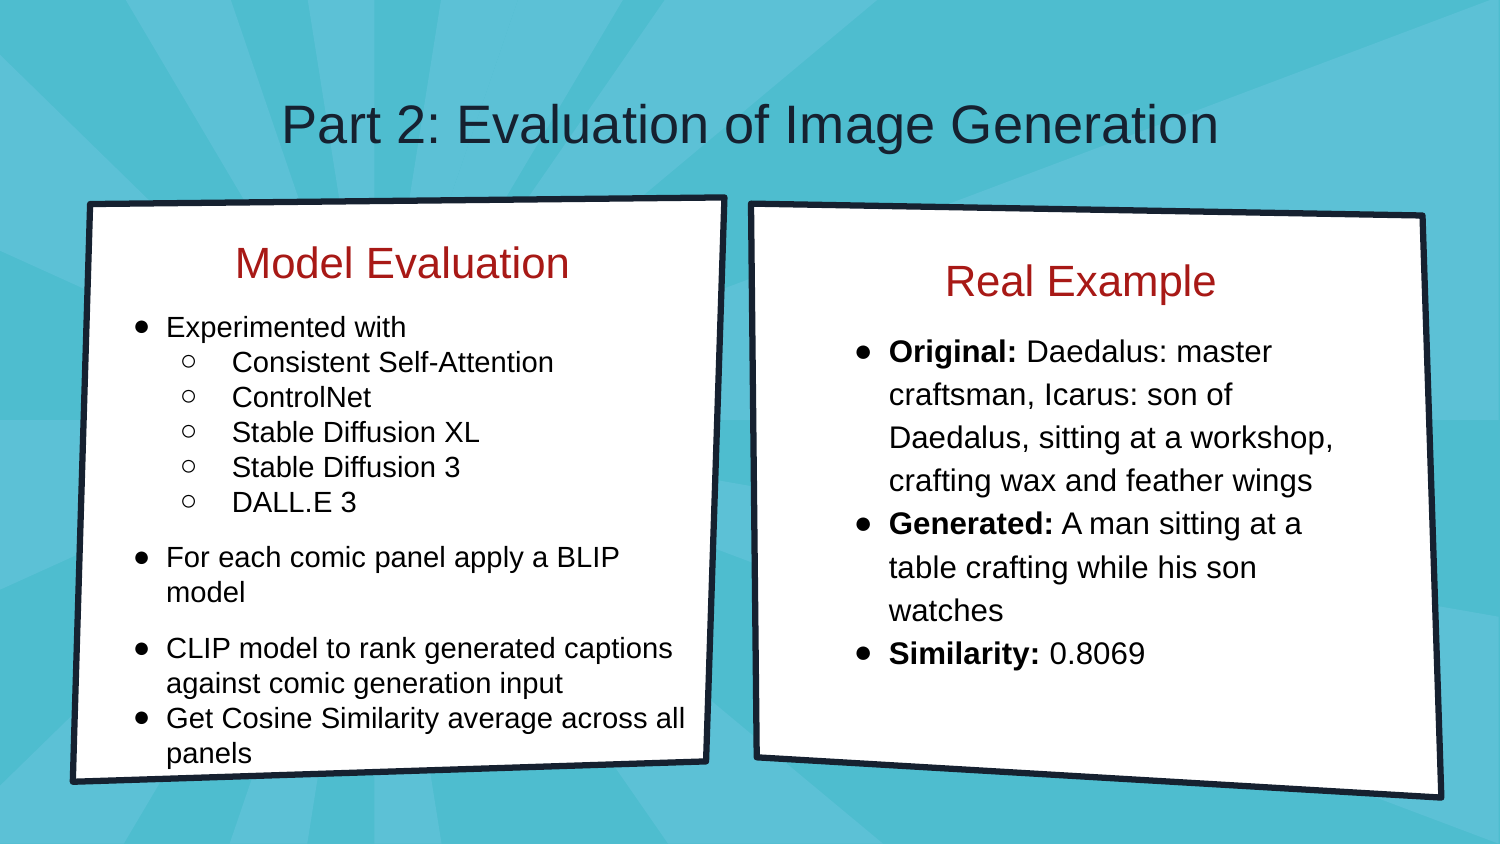

# Part 2: Evaluation of Image Generation

Model Evaluation
Experimented with
Consistent Self-Attention
ControlNet
Stable Diffusion XL
Stable Diffusion 3
DALL.E 3
For each comic panel apply a BLIP model
CLIP model to rank generated captions against comic generation input
Get Cosine Similarity average across all panels
Real Example
Original: Daedalus: master craftsman, Icarus: son of Daedalus, sitting at a workshop, crafting wax and feather wings
Generated: A man sitting at a table crafting while his son watches
Similarity: 0.8069